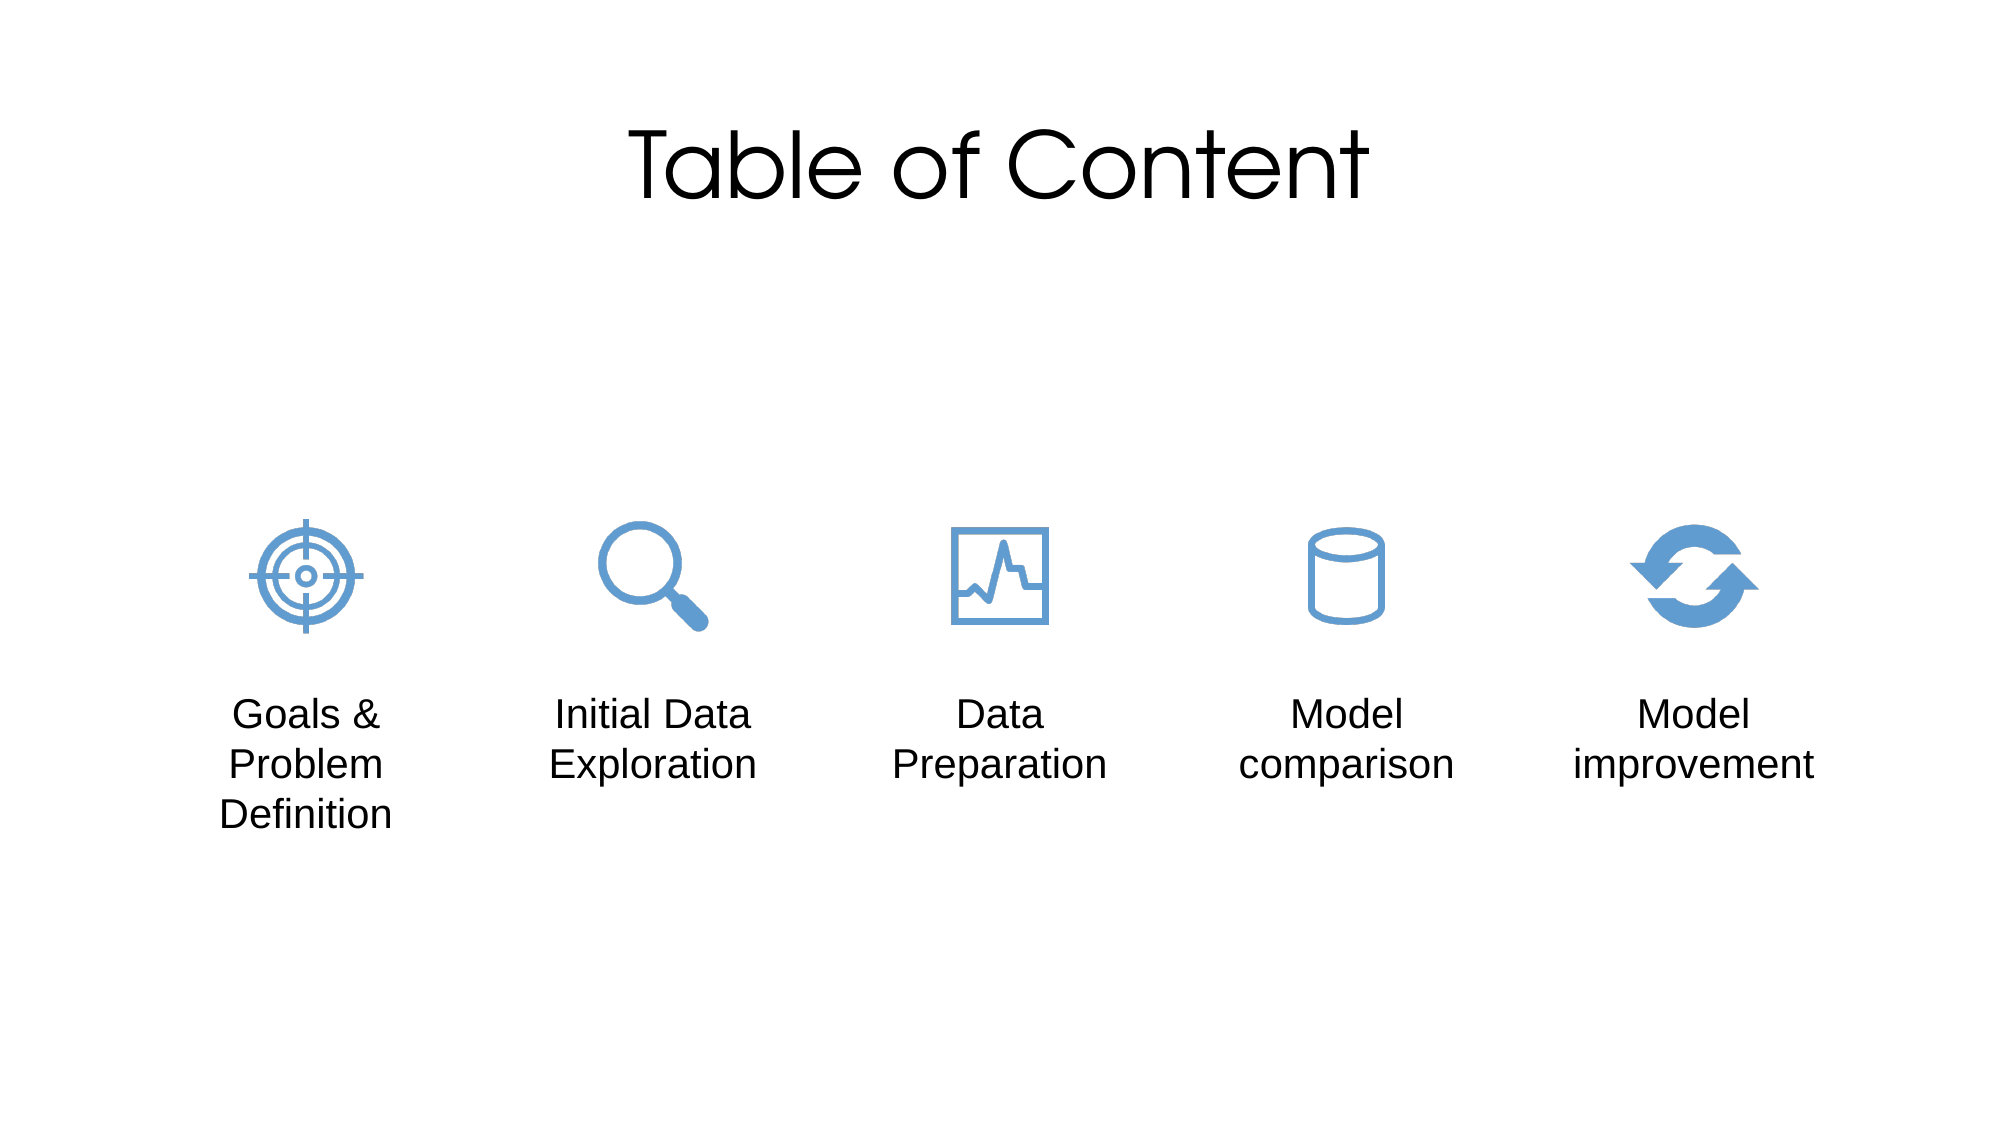

# Table of Content
Goals & Problem Definition
Initial Data Exploration
Data Preparation
Model comparison
Model improvement